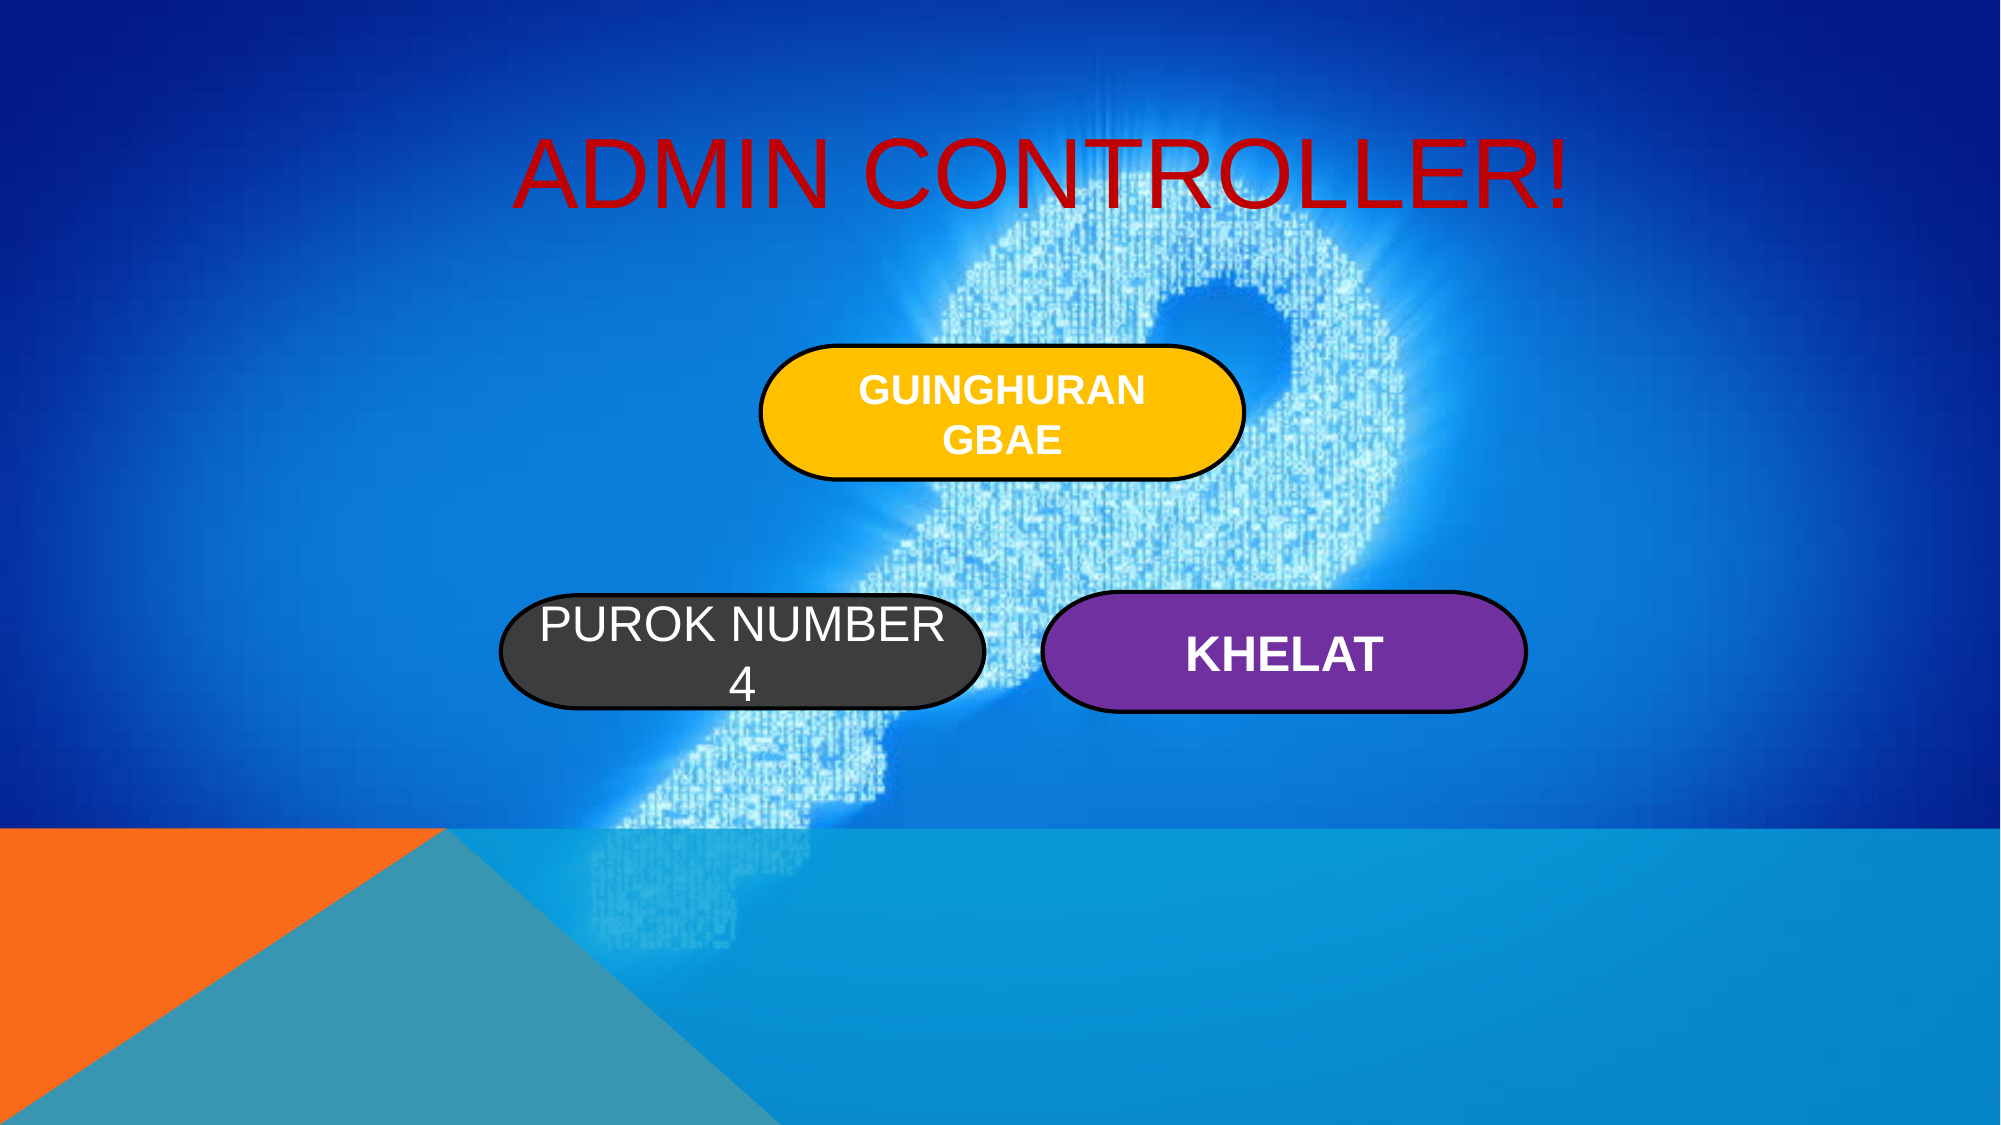

# ADMIN CONTROLLER!

GUINGHURAN GBAE

KHELAT

PUROK NUMBER 4